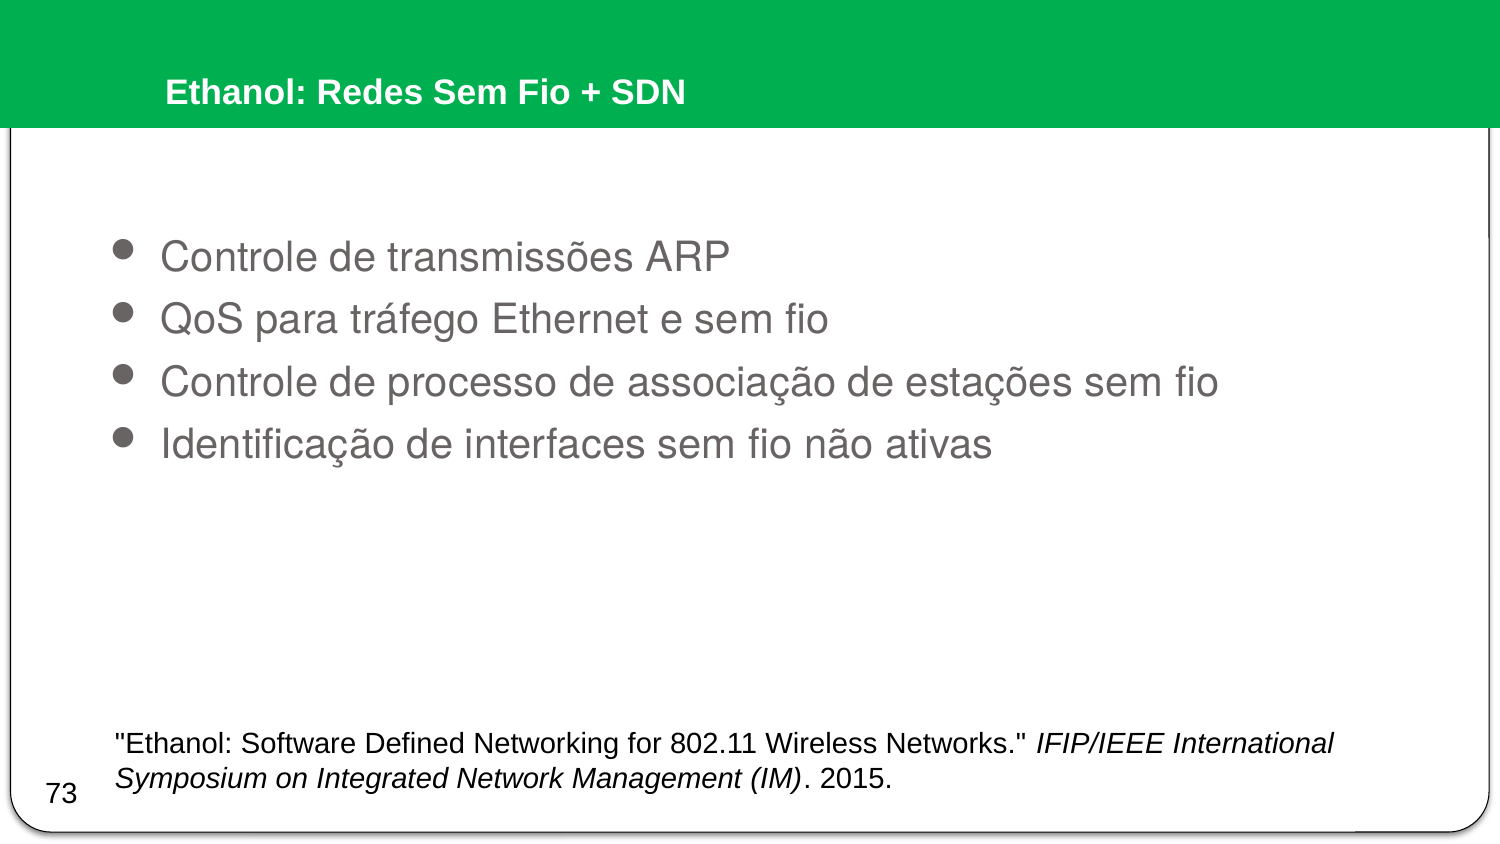

# Ethanol: Redes Sem Fio + SDN
Controle de transmissões ARP
QoS para tráfego Ethernet e sem fio
Controle de processo de associação de estações sem fio
Identificação de interfaces sem fio não ativas
"Ethanol: Software Defined Networking for 802.11 Wireless Networks." IFIP/IEEE International Symposium on Integrated Network Management (IM). 2015.
73